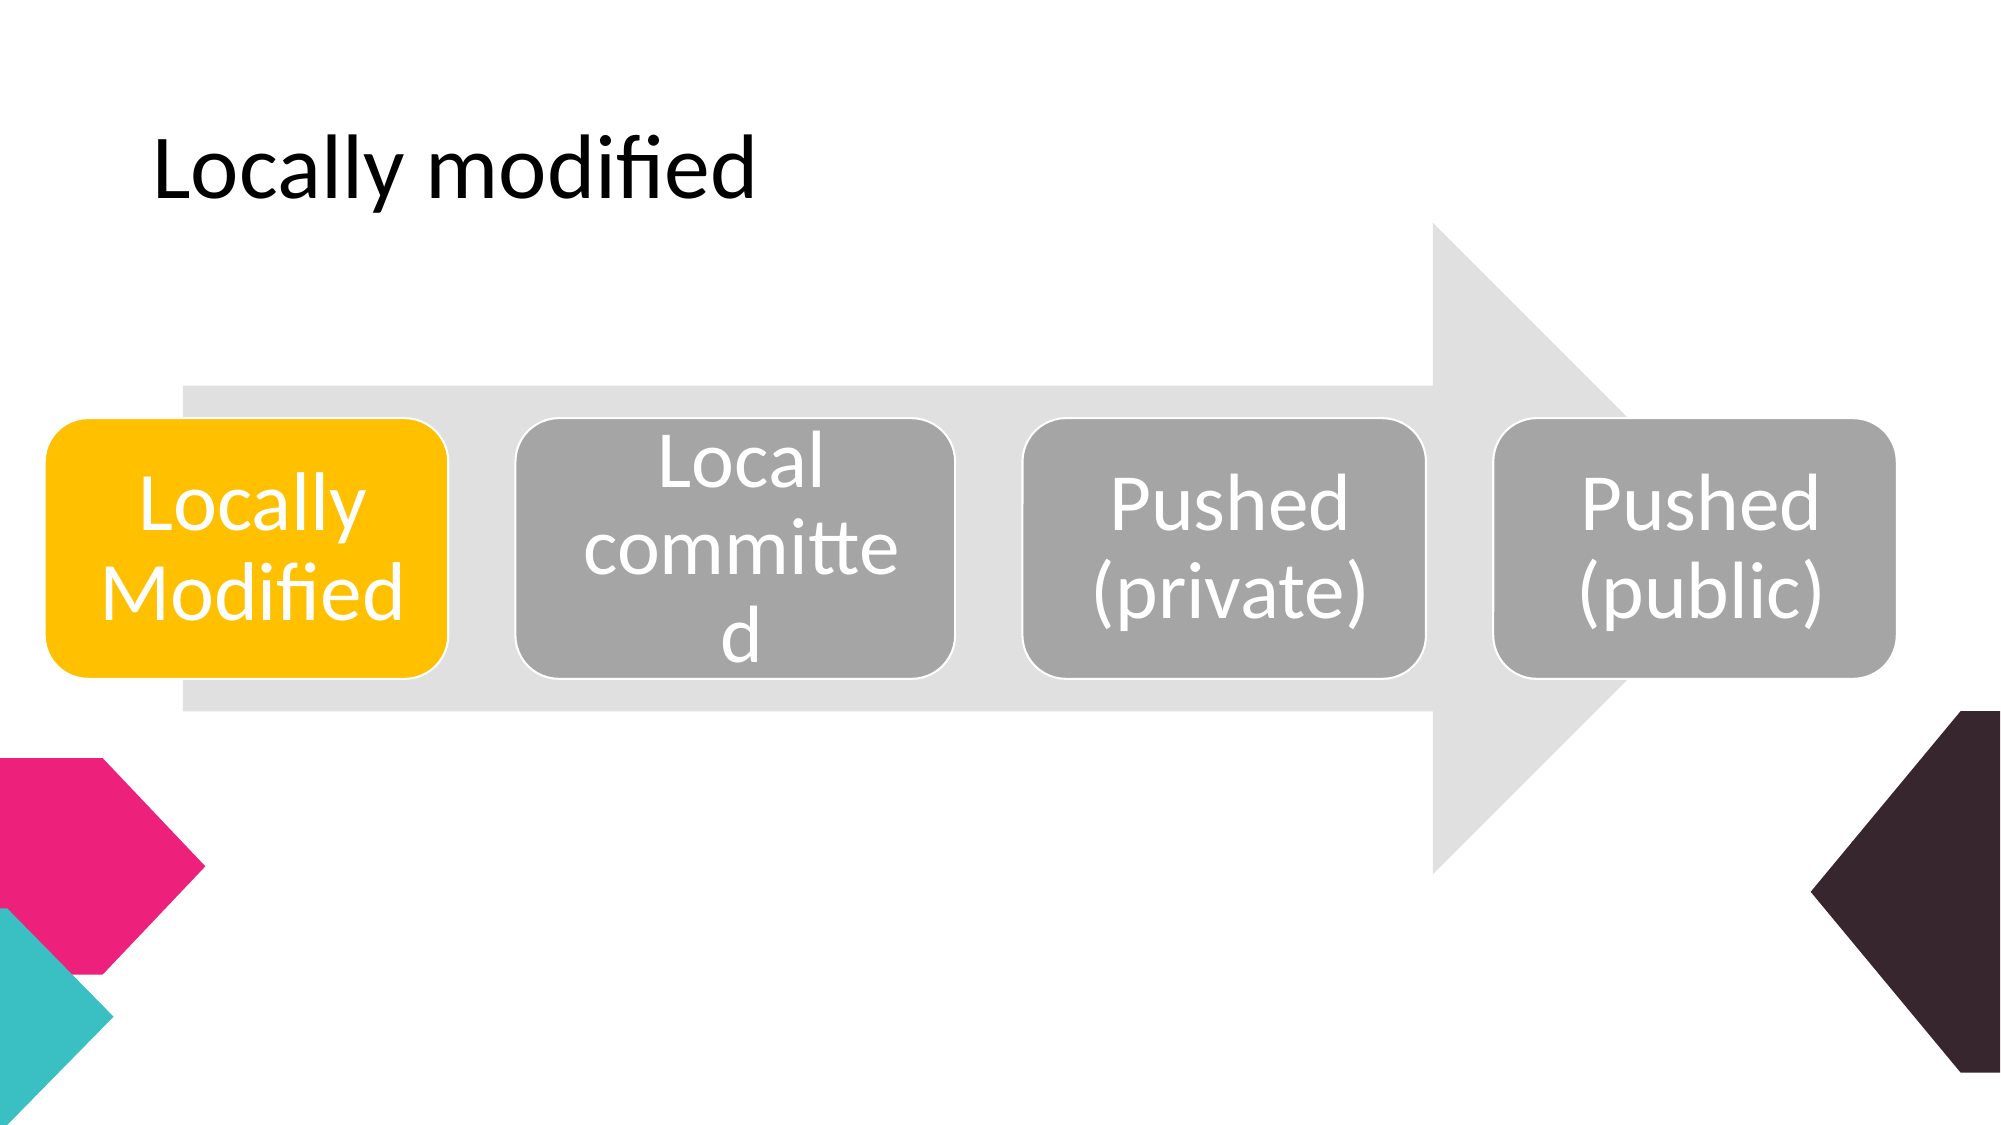

# Locally modified
Locally Modified
Local committed
Pushed (private)
Pushed (public)